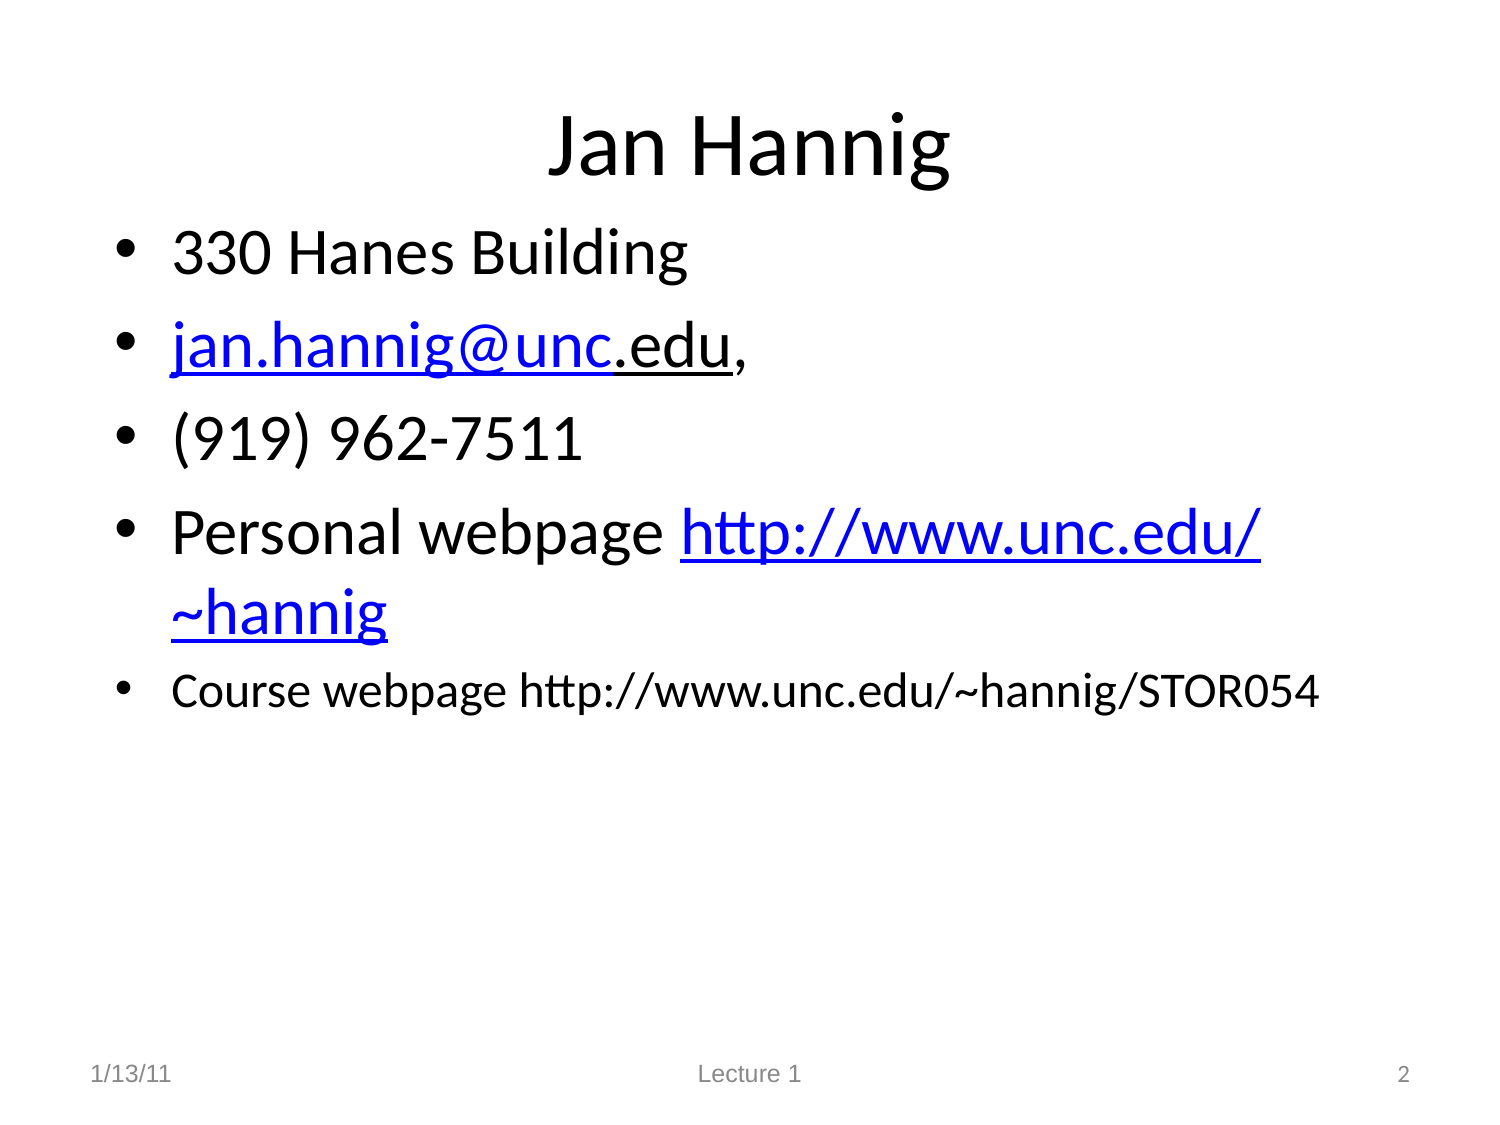

# Jan Hannig
330 Hanes Building
jan.hannig@unc.edu,
(919) 962-7511
Personal webpage http://www.unc.edu/~hannig
Course webpage http://www.unc.edu/~hannig/STOR054
1/13/11
Lecture 1
2